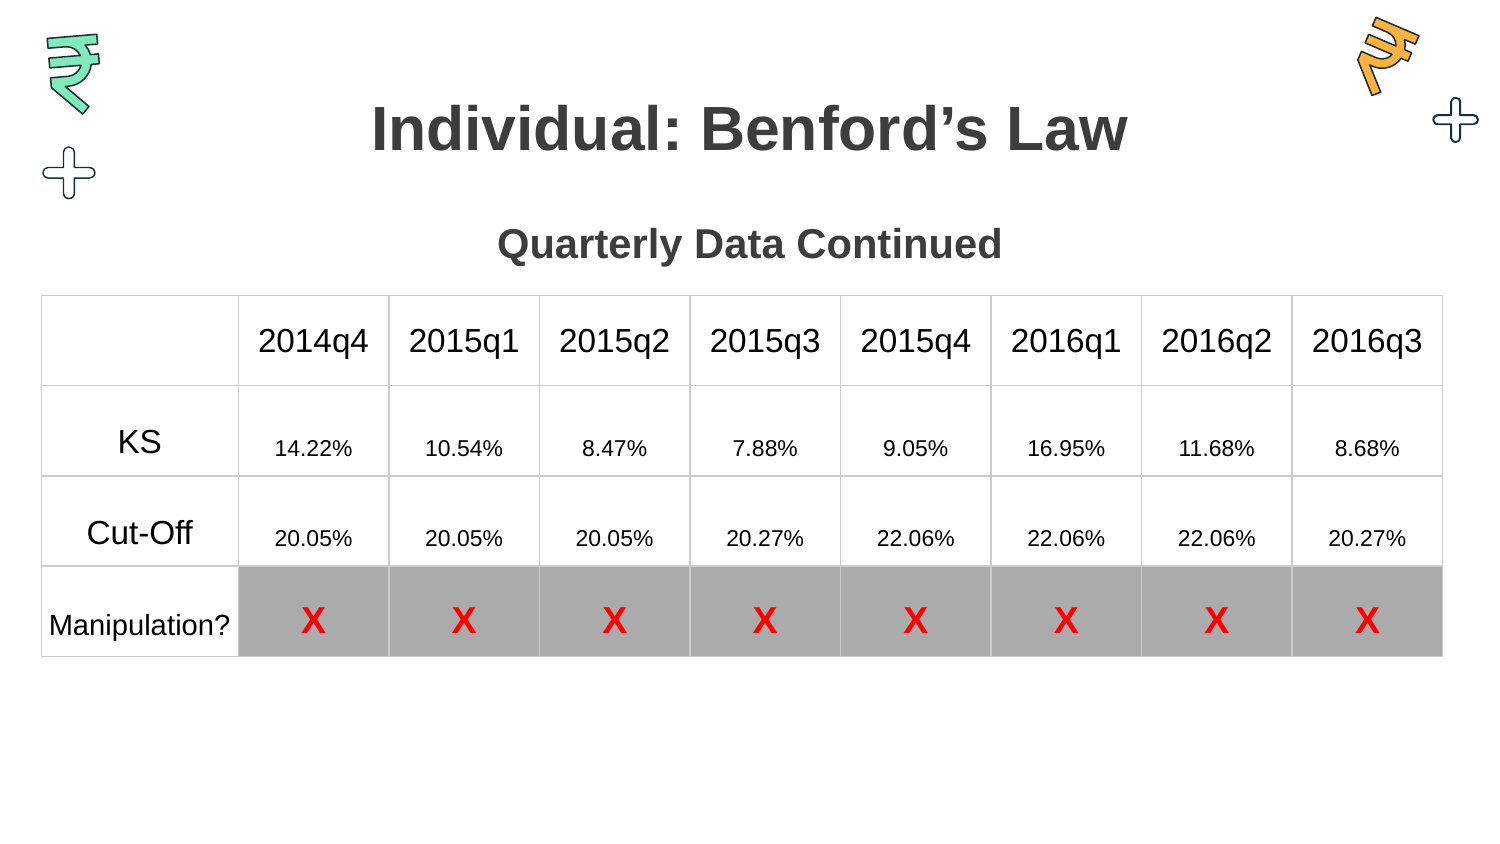

# Individual: Benford’s Law
Quarterly Data Continued
|  | 2014q4 | 2015q1 | 2015q2 | 2015q3 | 2015q4 | 2016q1 | 2016q2 | 2016q3 |
| --- | --- | --- | --- | --- | --- | --- | --- | --- |
| KS | 14.22% | 10.54% | 8.47% | 7.88% | 9.05% | 16.95% | 11.68% | 8.68% |
| Cut-Off | 20.05% | 20.05% | 20.05% | 20.27% | 22.06% | 22.06% | 22.06% | 20.27% |
| Manipulation? | X | X | X | X | X | X | X | X |